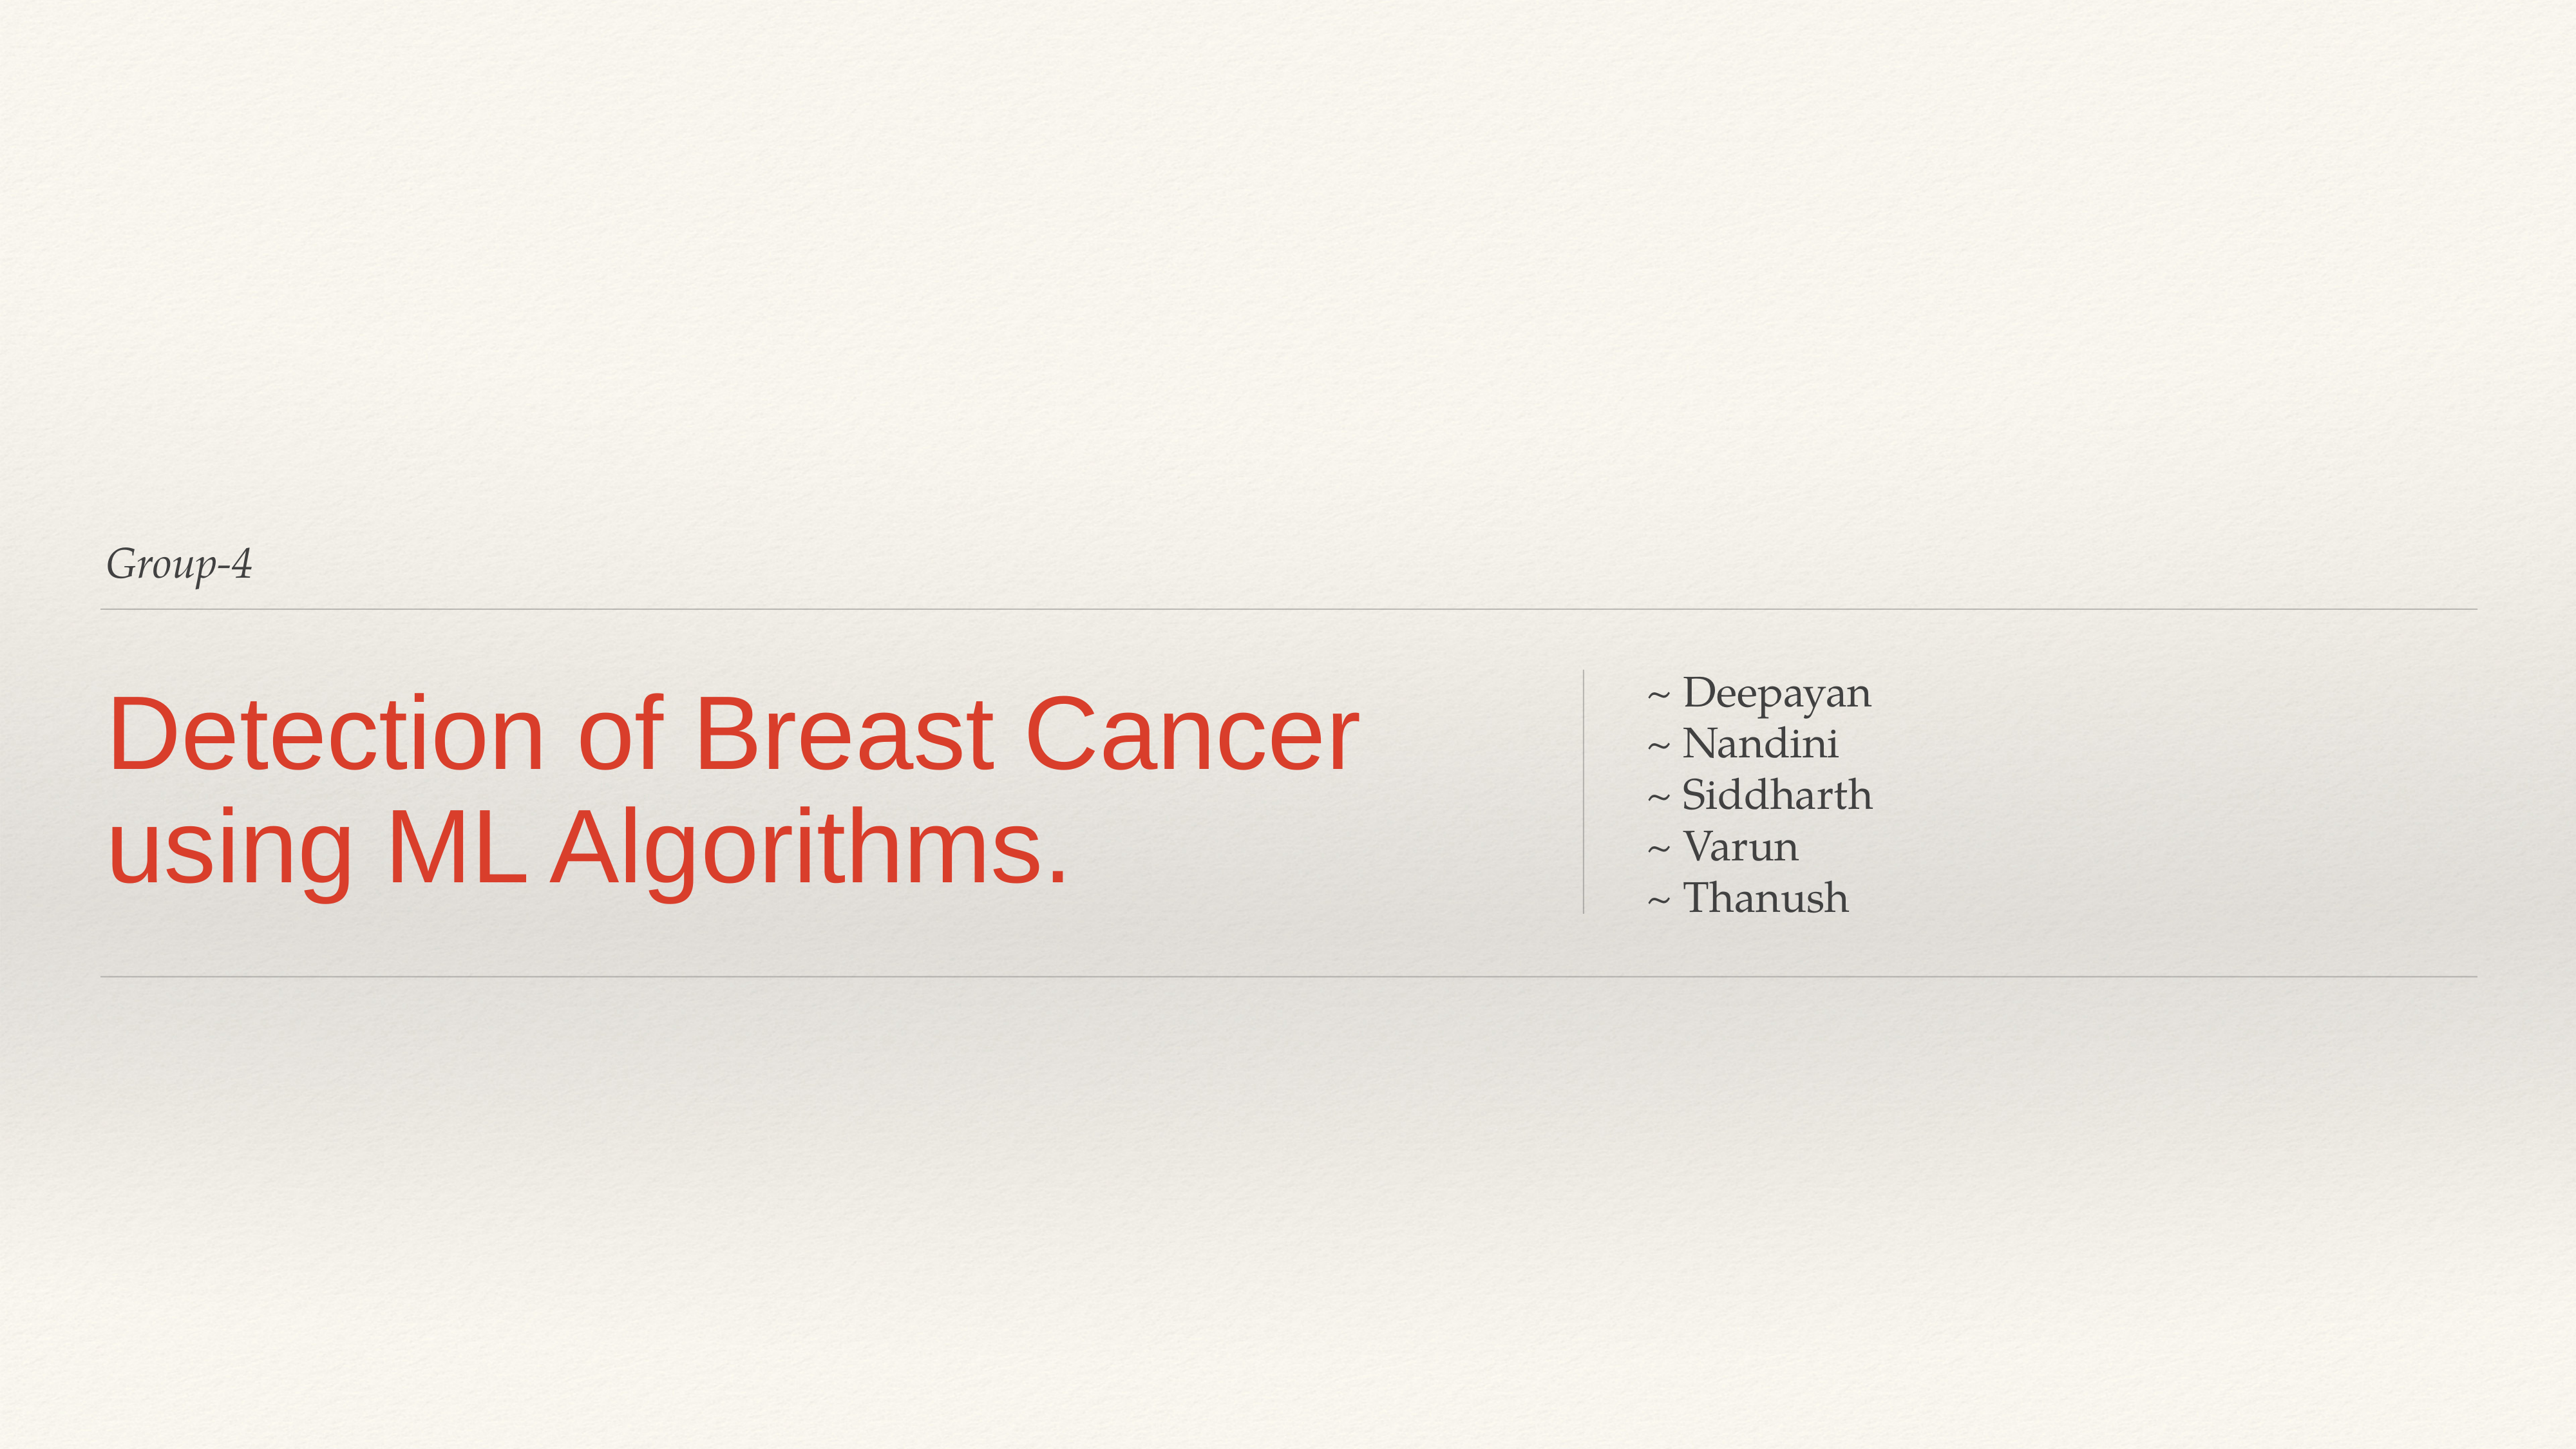

Group-4
# Detection of Breast Cancer using ML Algorithms.
~ Deepayan
~ Nandini
~ Siddharth
~ Varun
~ Thanush